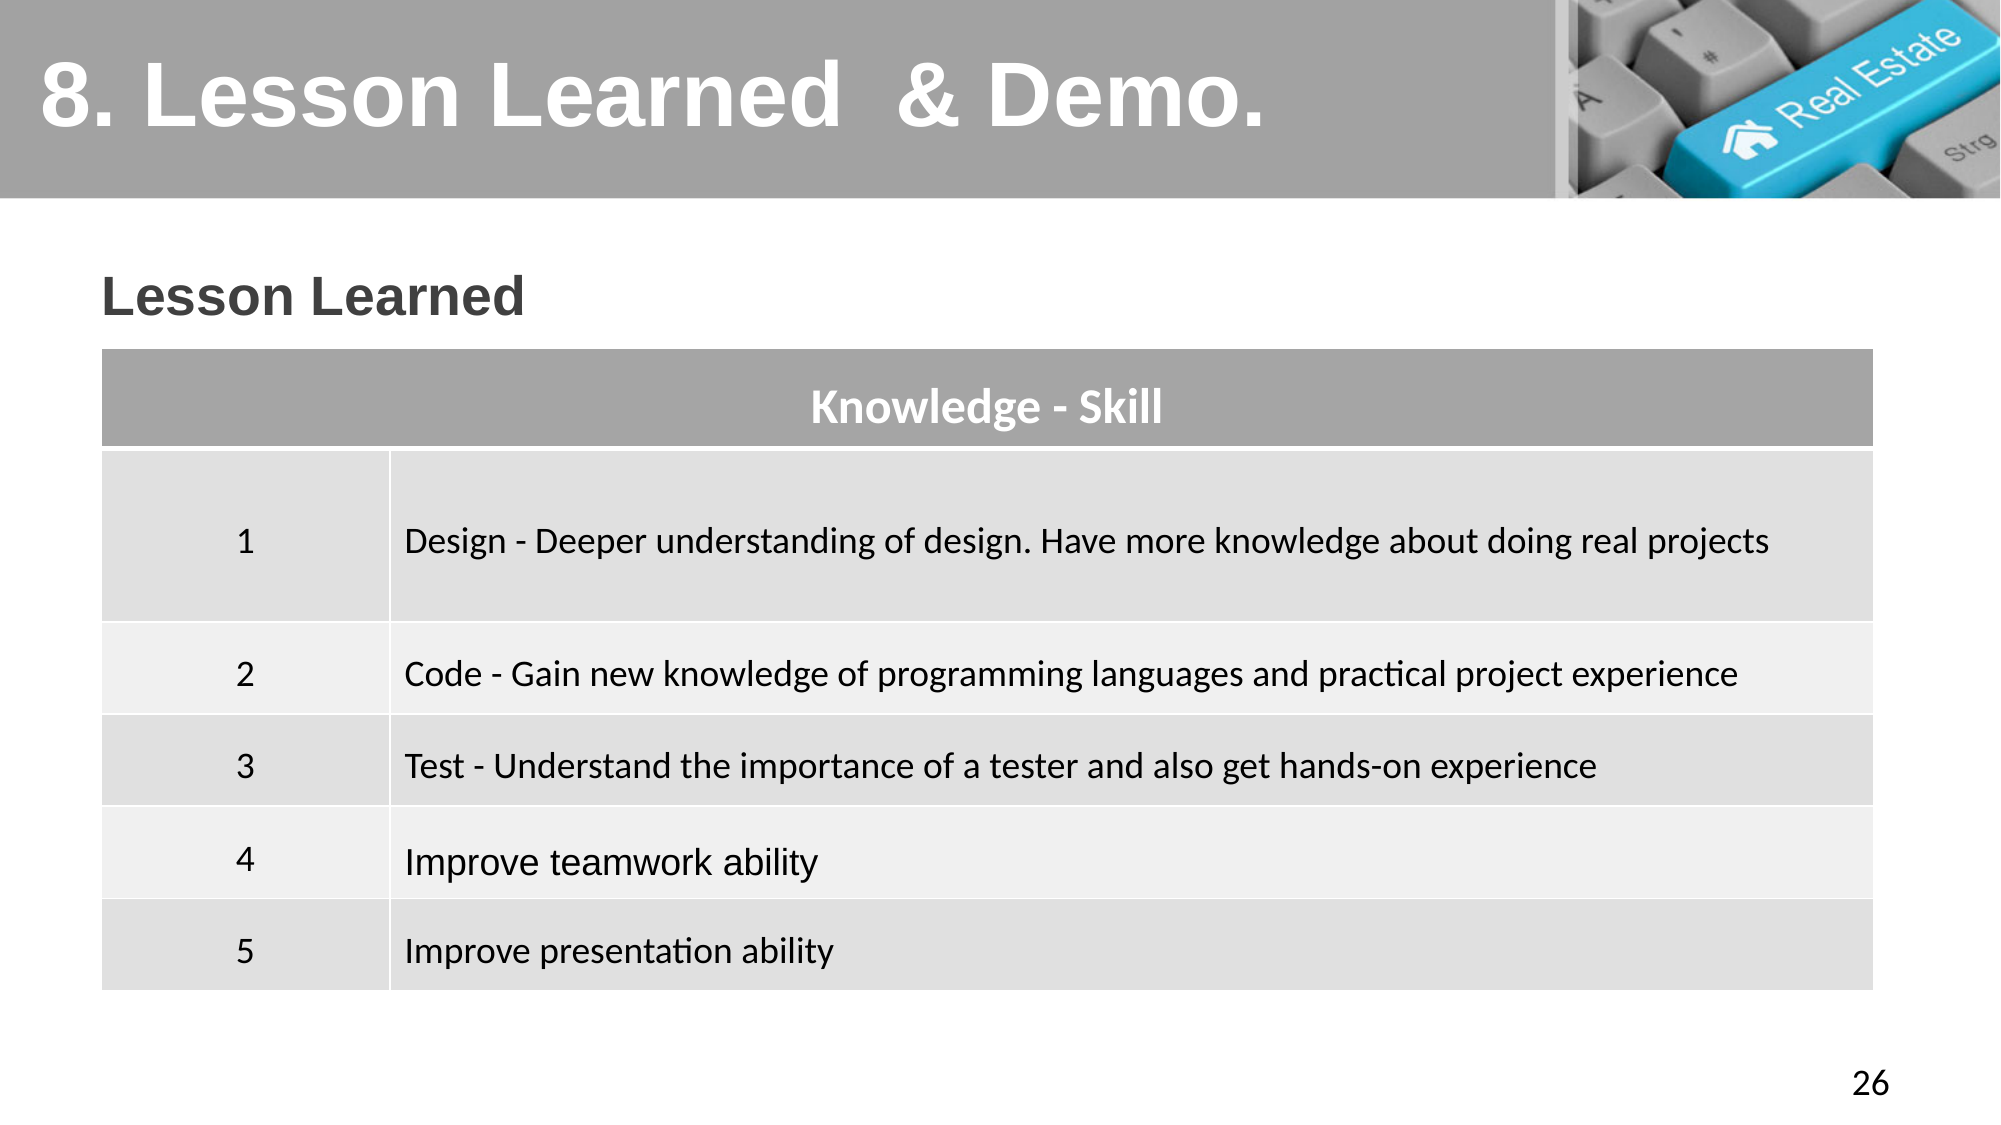

# 8. Lesson Learned  & Demo.
Lesson Learned
| Knowledge - Skill |  |
| --- | --- |
| 1 | Design - Deeper understanding of design. Have more knowledge about doing real projects |
| 2 | Code - Gain new knowledge of programming languages and practical project experience |
| 3 | Test - Understand the importance of a tester and also get hands-on experience |
| 4 | Improve teamwork ability |
| 5 | Improve presentation ability |
26